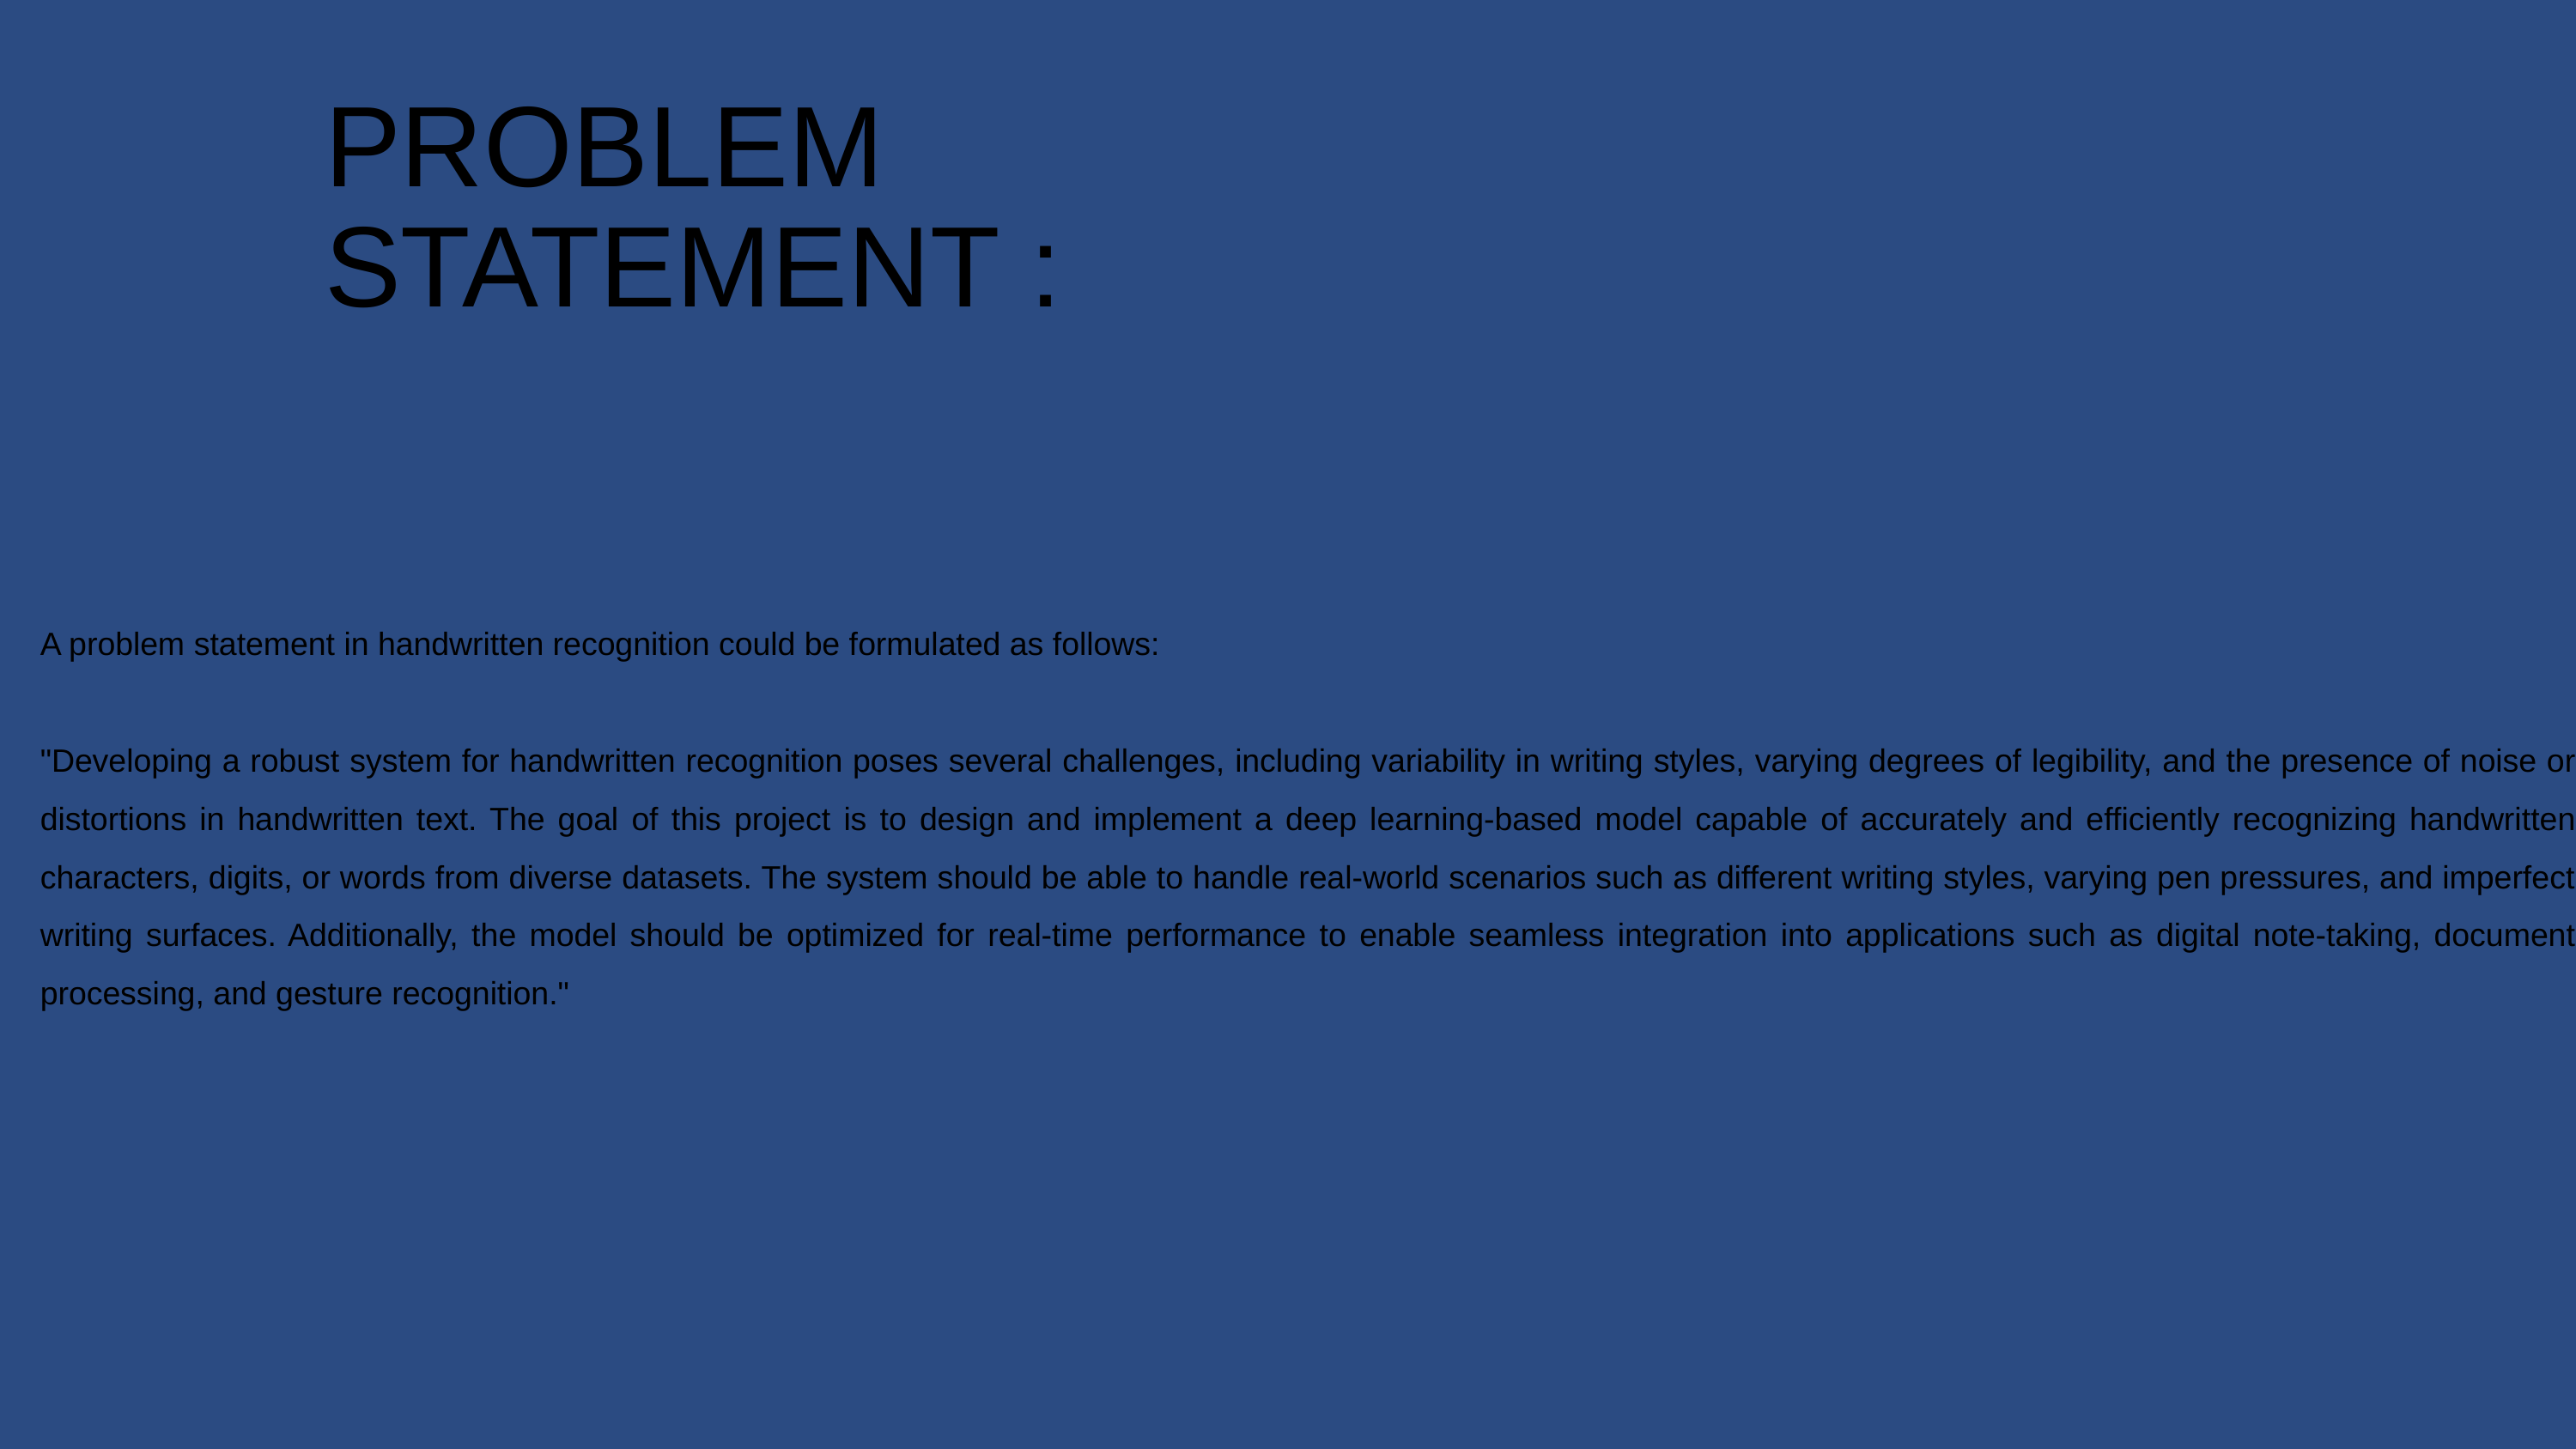

PROBLEM STATEMENT :
A problem statement in handwritten recognition could be formulated as follows:

"Developing a robust system for handwritten recognition poses several challenges, including variability in writing styles, varying degrees of legibility, and the presence of noise or distortions in handwritten text. The goal of this project is to design and implement a deep learning-based model capable of accurately and efficiently recognizing handwritten characters, digits, or words from diverse datasets. The system should be able to handle real-world scenarios such as different writing styles, varying pen pressures, and imperfect writing surfaces. Additionally, the model should be optimized for real-time performance to enable seamless integration into applications such as digital note-taking, document processing, and gesture recognition."